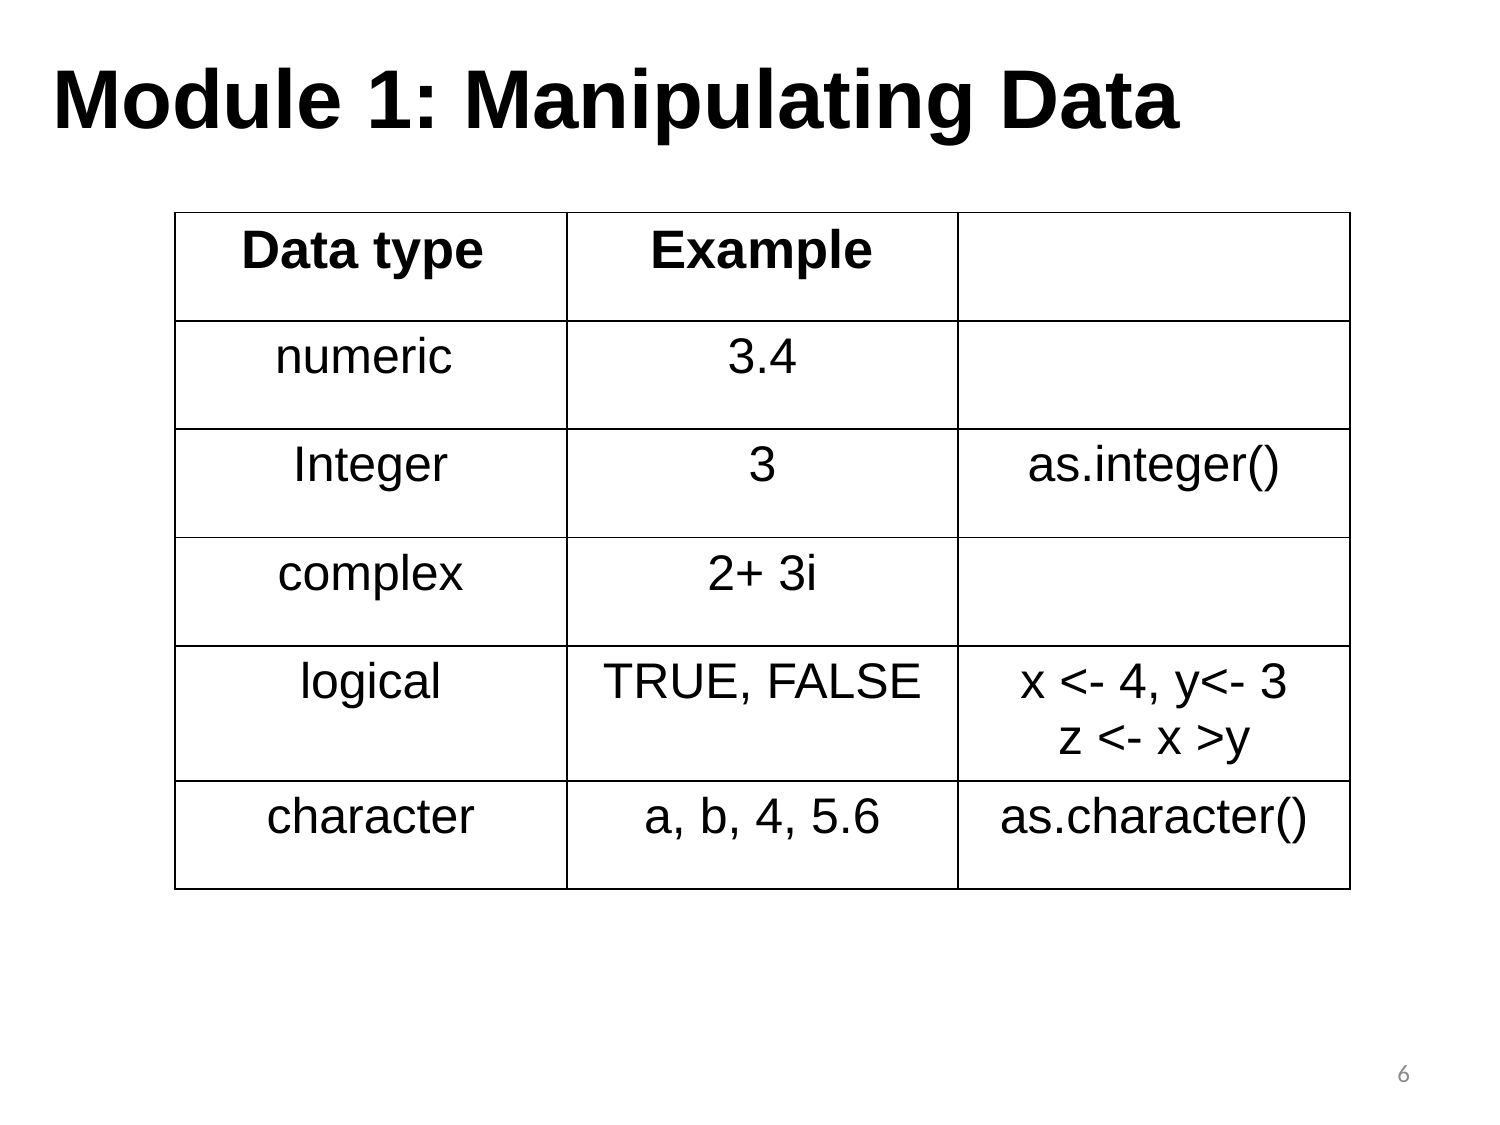

Module 1: Manipulating Data
| Data type | Example |  |
| --- | --- | --- |
| numeric | 3.4 |  |
| Integer | 3 | as.integer() |
| complex | 2+ 3i |  |
| logical | TRUE, FALSE | x <- 4, y<- 3 z <- x >y |
| character | a, b, 4, 5.6 | as.character() |
6